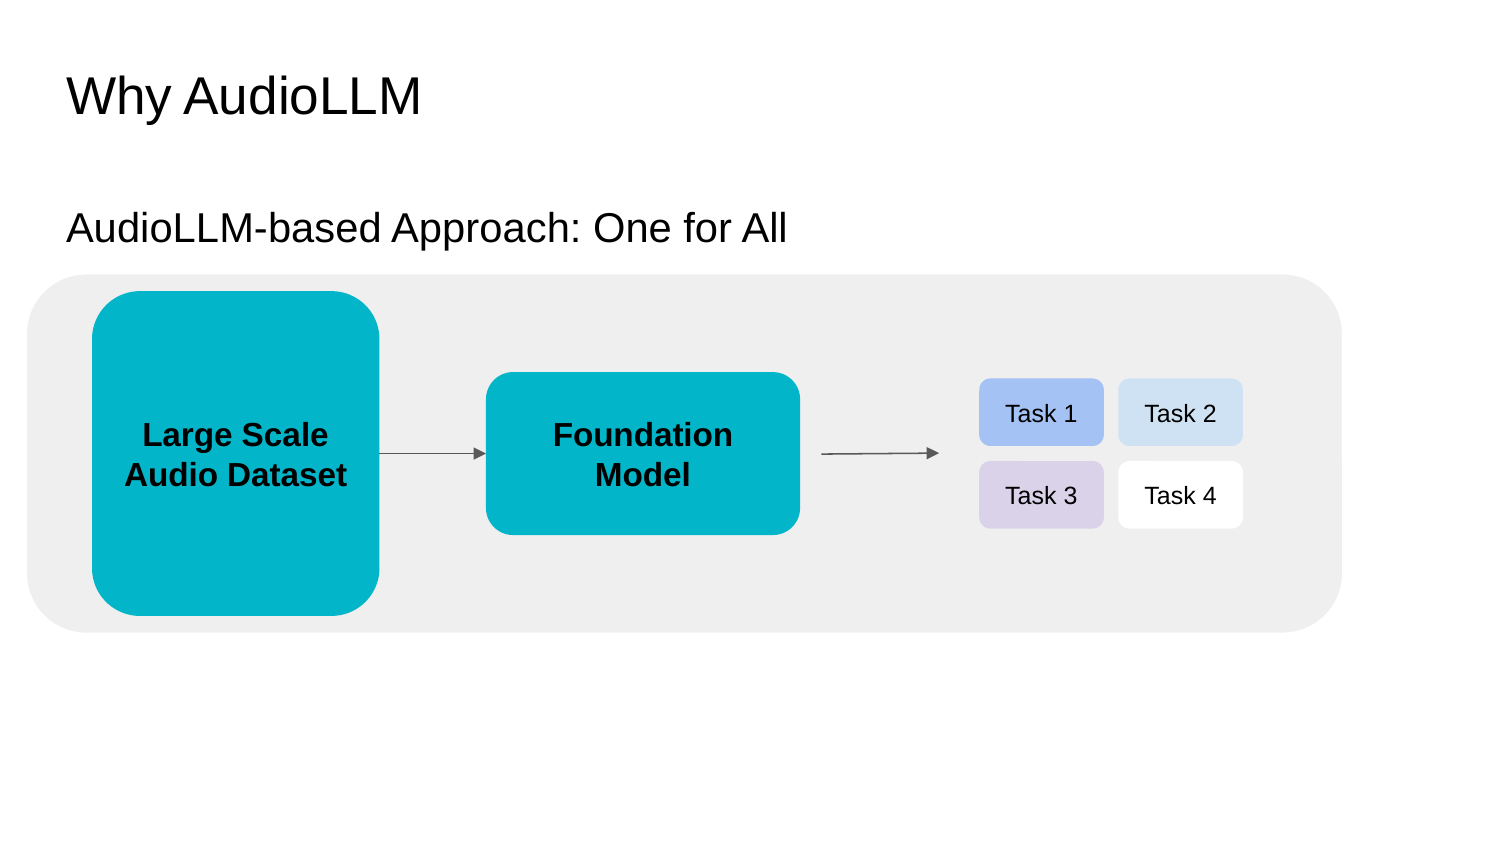

Why AudioLLM
AudioLLM-based Approach: One for All

Large Scale Audio Dataset

Foundation Model
Task 1
Task 2
Task 3
Task 4